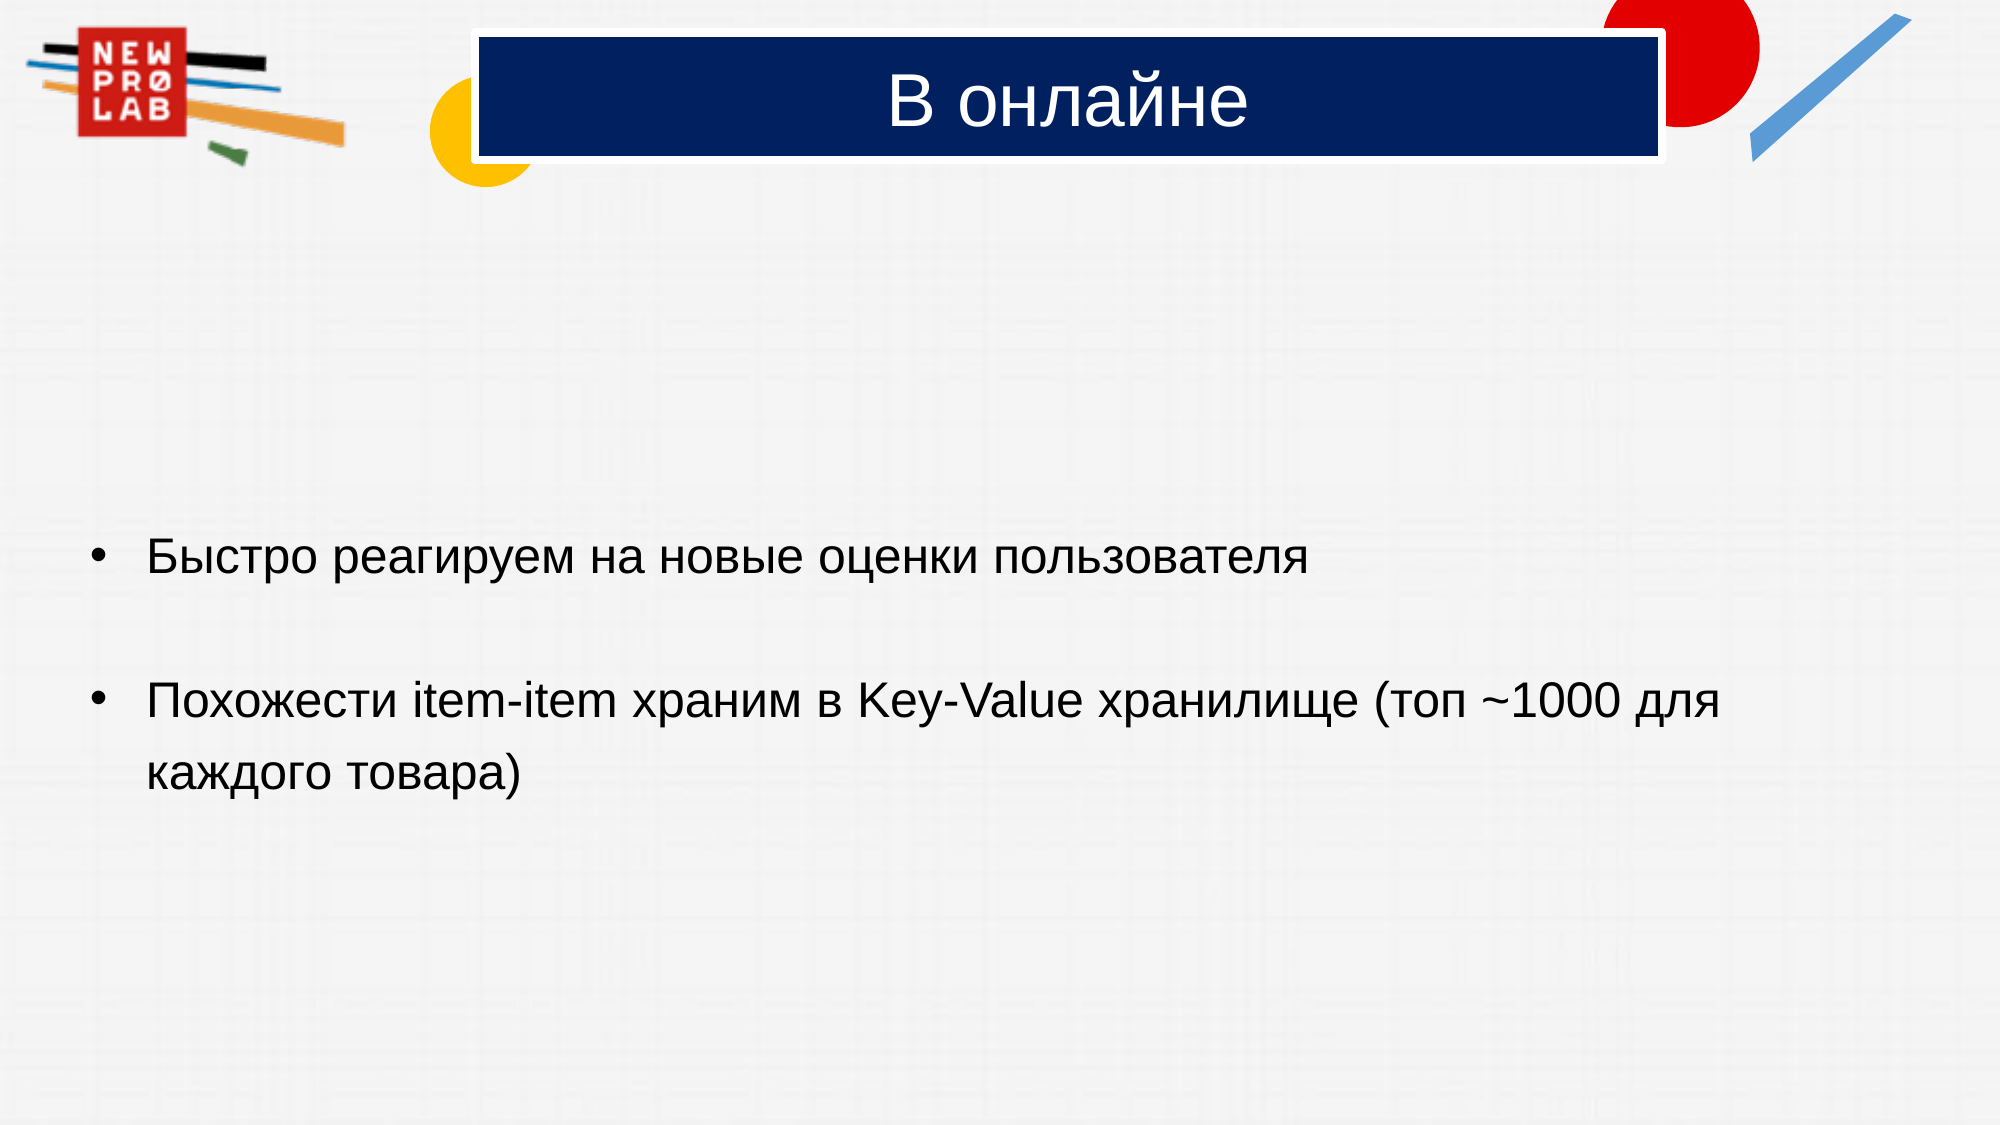

# В онлайне
Быстро реагируем на новые оценки пользователя

Похожести item-item храним в Key-Value хранилище (топ ~1000 для каждого товара)